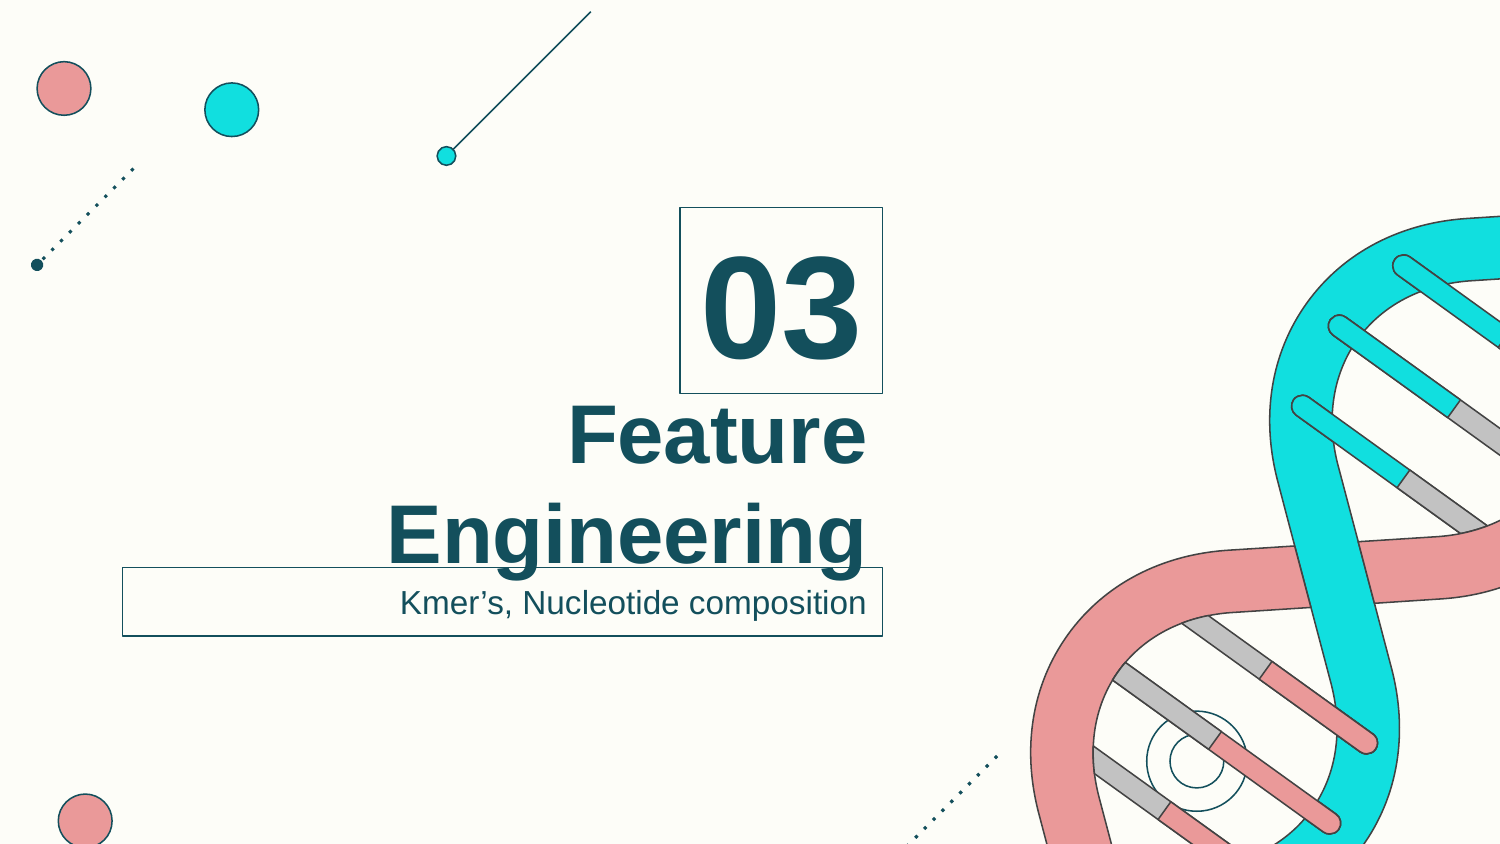

03
# Feature Engineering
Kmer’s, Nucleotide composition